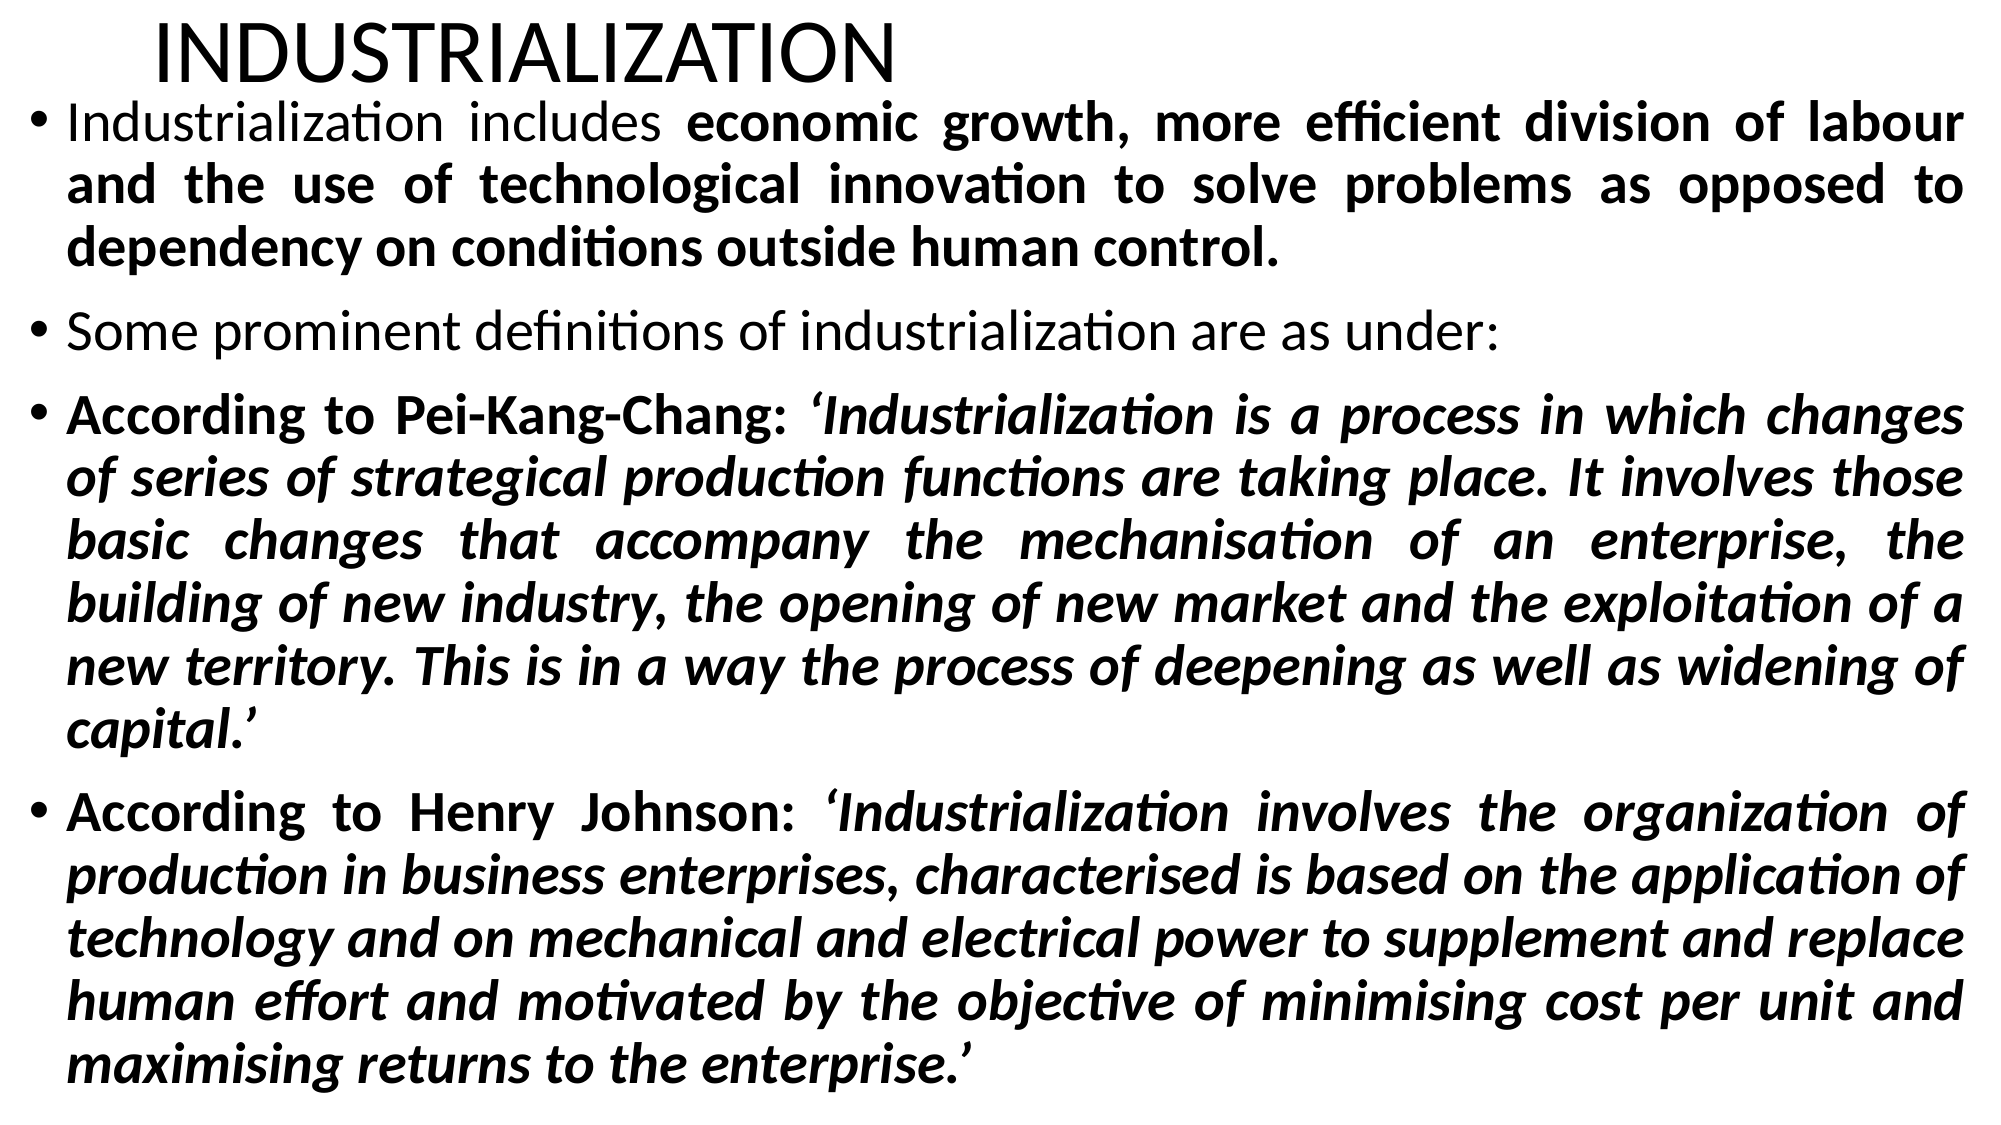

# INDUSTRIALIZATION
Industrialization includes economic growth, more efficient division of labour and the use of technological innovation to solve problems as opposed to dependency on conditions outside human control.
Some prominent definitions of industrialization are as under:
According to Pei-Kang-Chang: ‘Industrialization is a process in which changes of series of strategical production functions are taking place. It involves those basic changes that accompany the mechanisation of an enterprise, the building of new industry, the opening of new market and the exploitation of a new territory. This is in a way the process of deepening as well as widening of capital.’
According to Henry Johnson: ‘Industrialization involves the organization of production in business enterprises, characterised is based on the application of technology and on mechanical and electrical power to supplement and replace human effort and motivated by the objective of minimising cost per unit and maximising returns to the enterprise.’